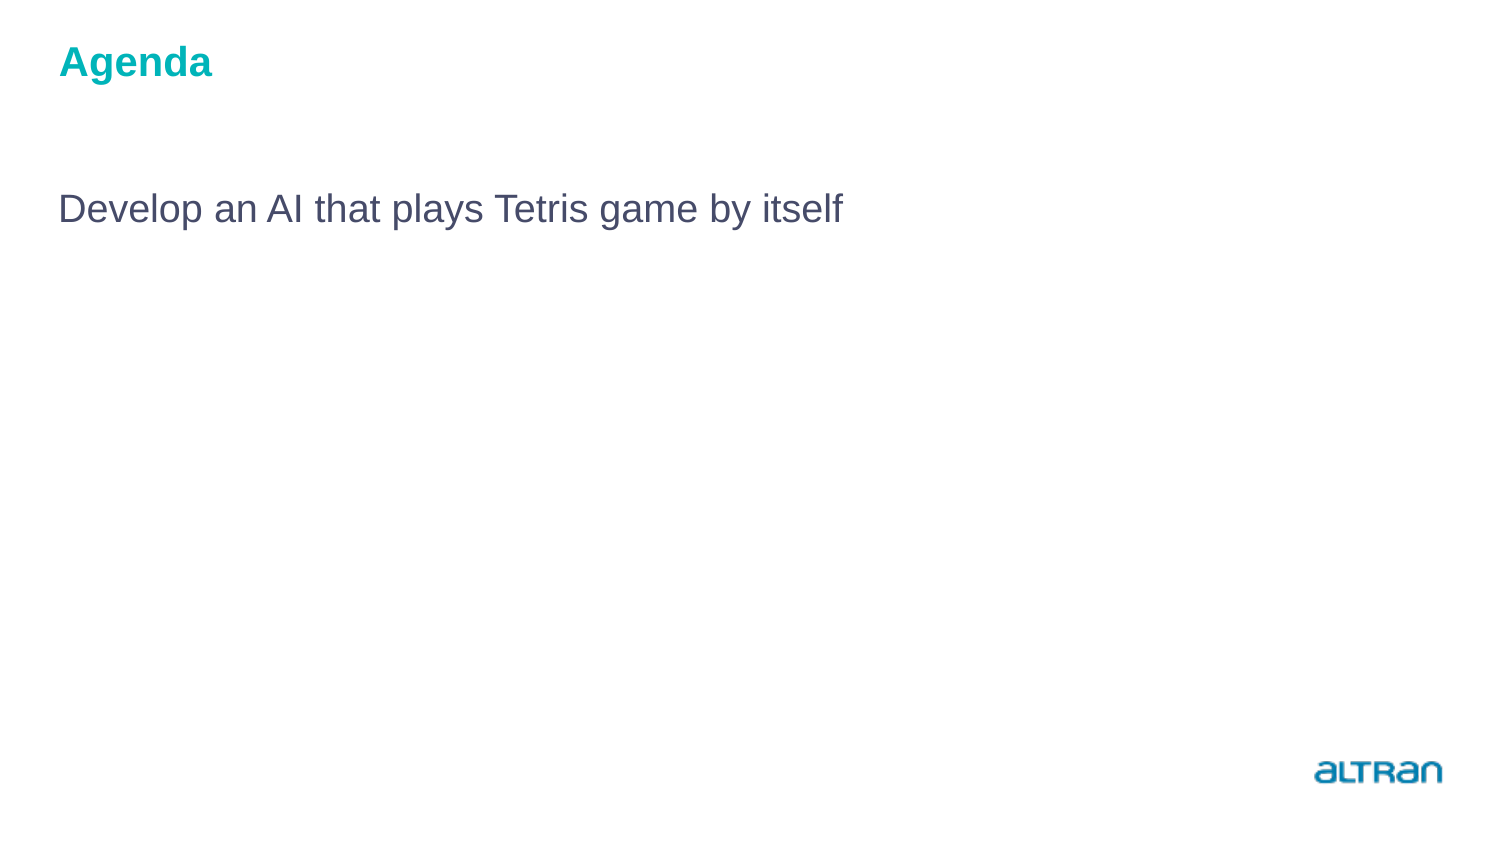

# Agenda
Develop an AI that plays Tetris game by itself

3